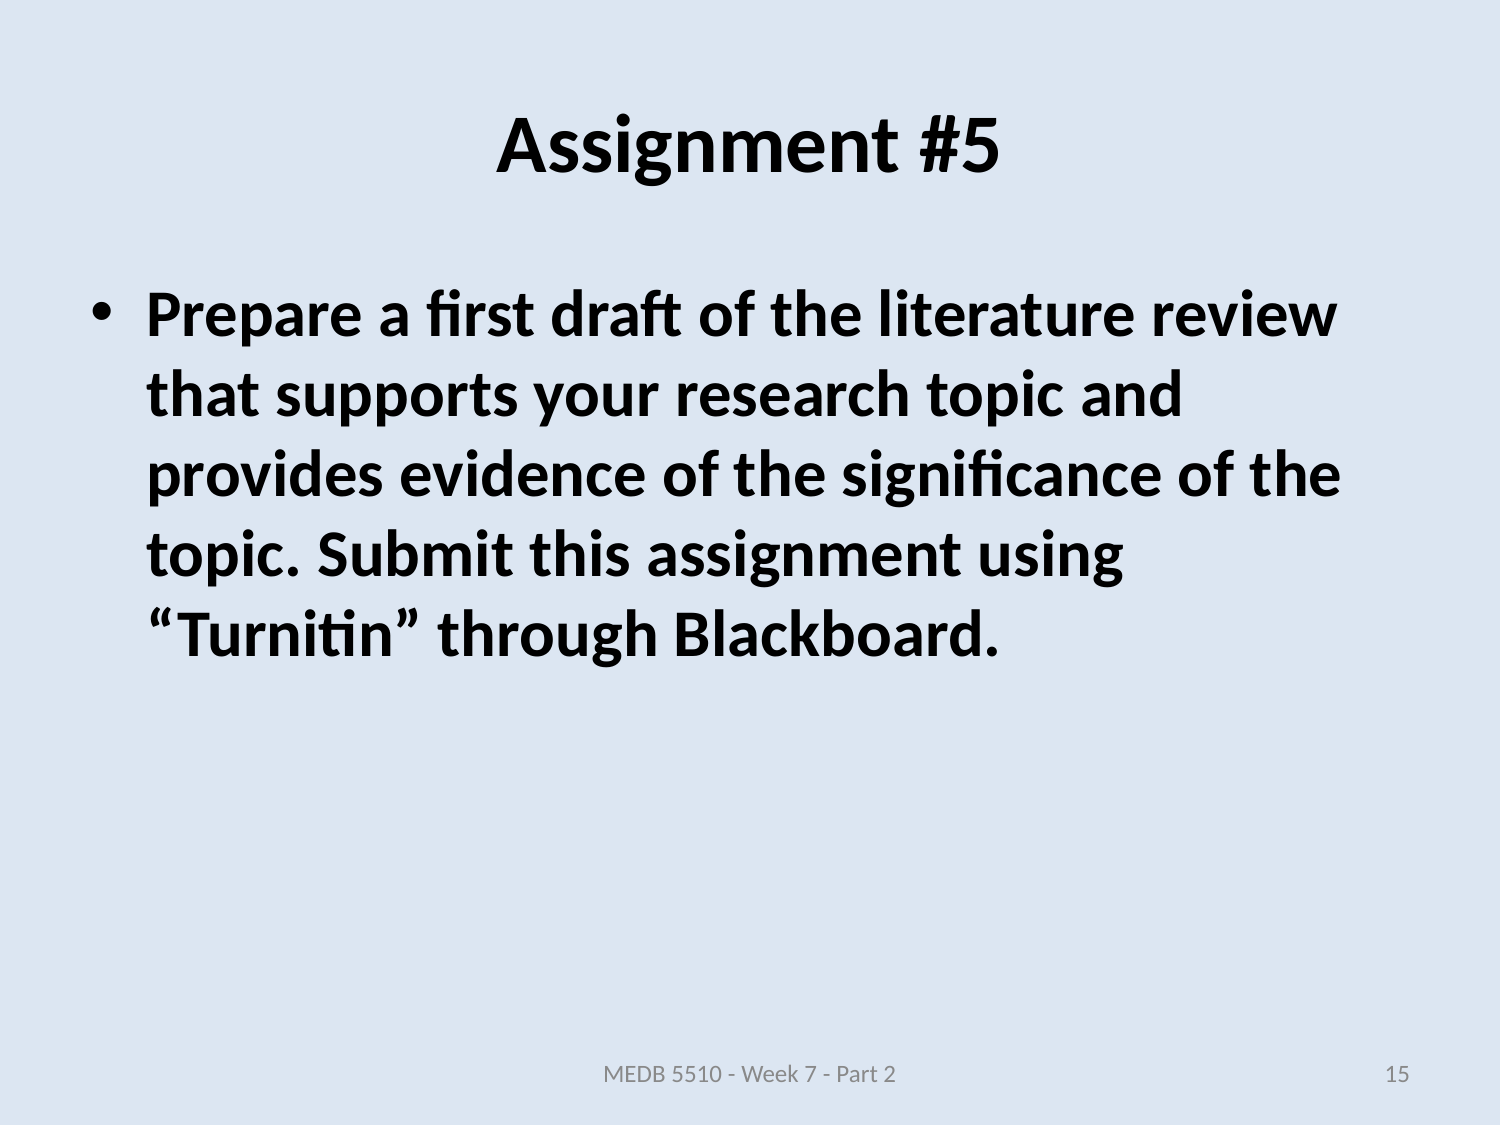

# Assignment #5
Prepare a first draft of the literature review that supports your research topic and provides evidence of the significance of the topic. Submit this assignment using “Turnitin” through Blackboard.
MEDB 5510 - Week 7 - Part 2
15